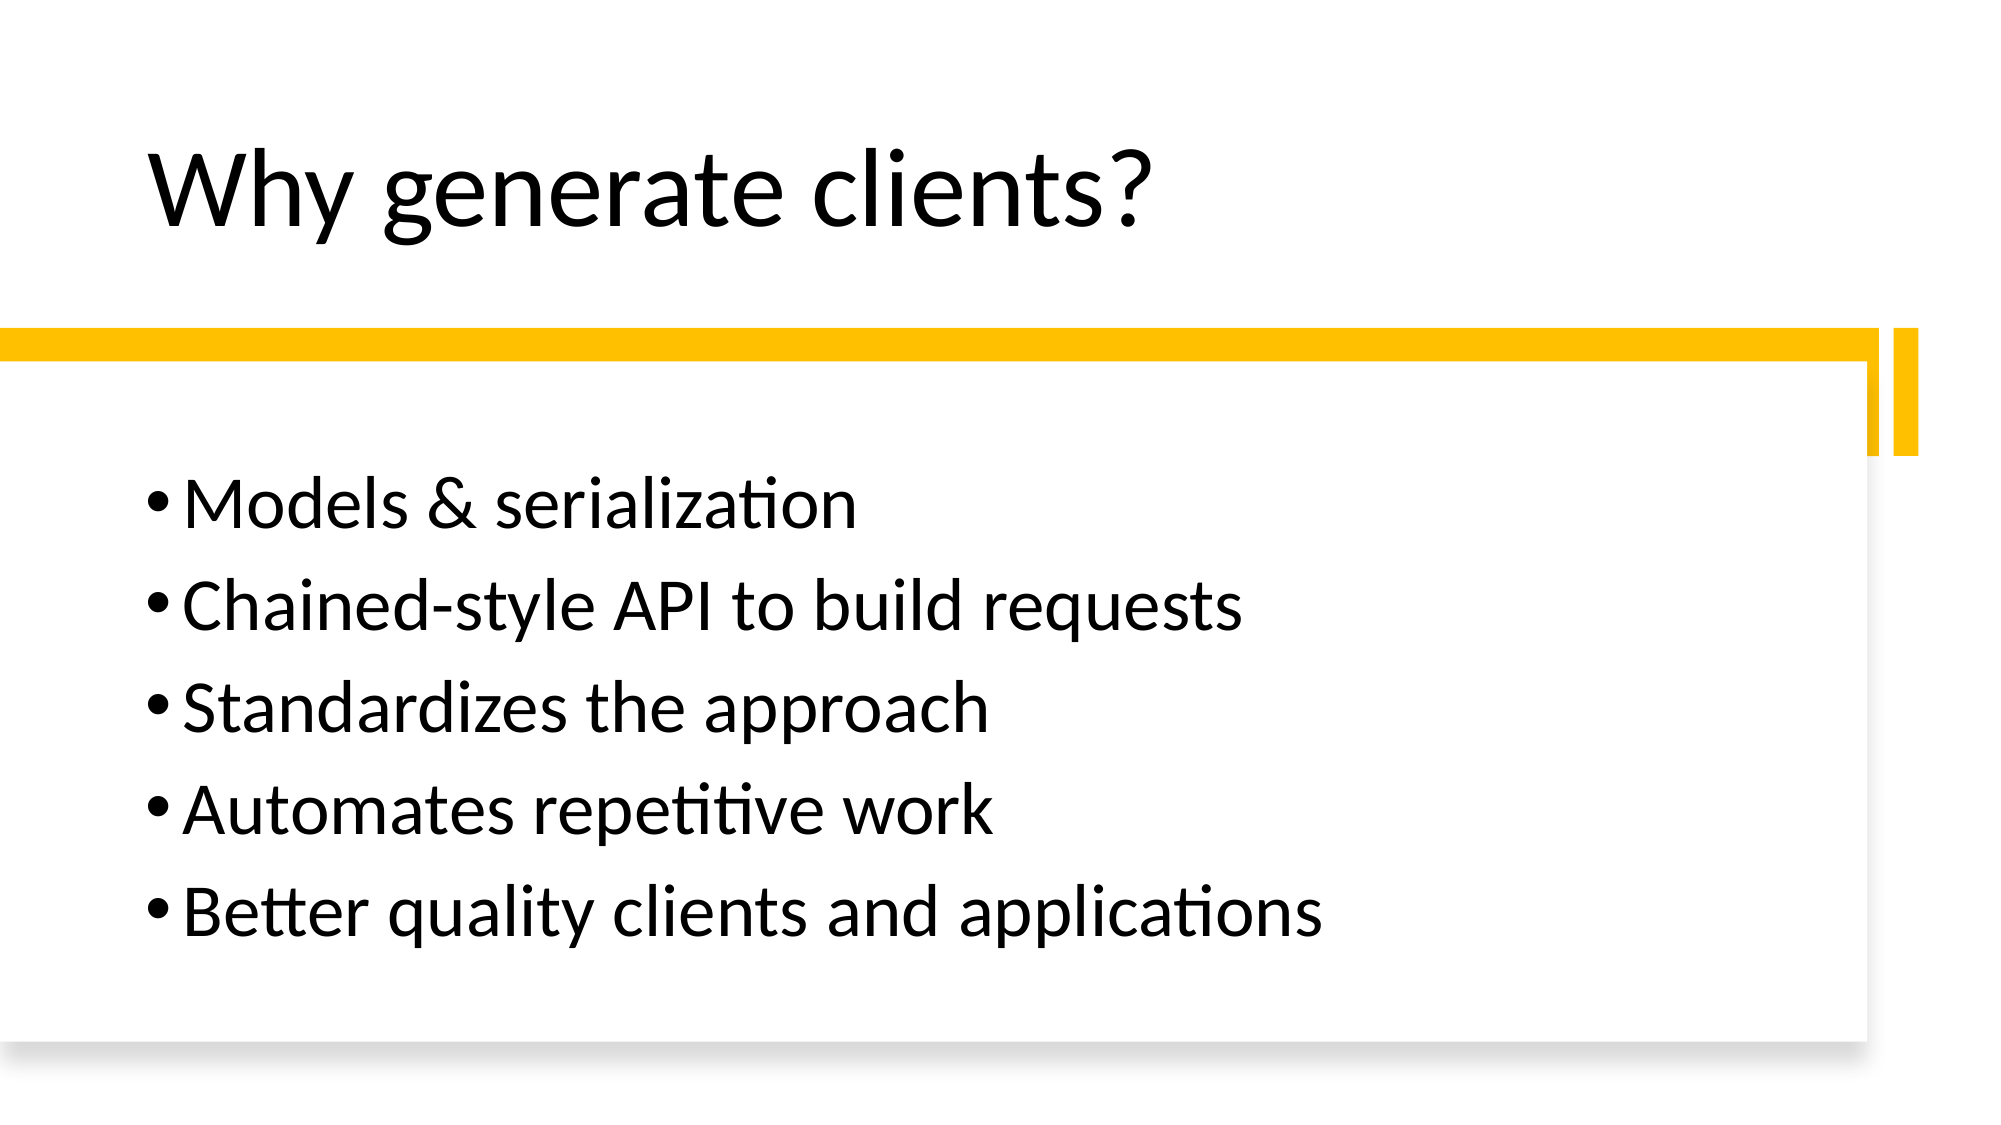

# Why generate clients?

Models & serialization
Chained-style API to build requests
Standardizes the approach
Automates repetitive work
Better quality clients and applications